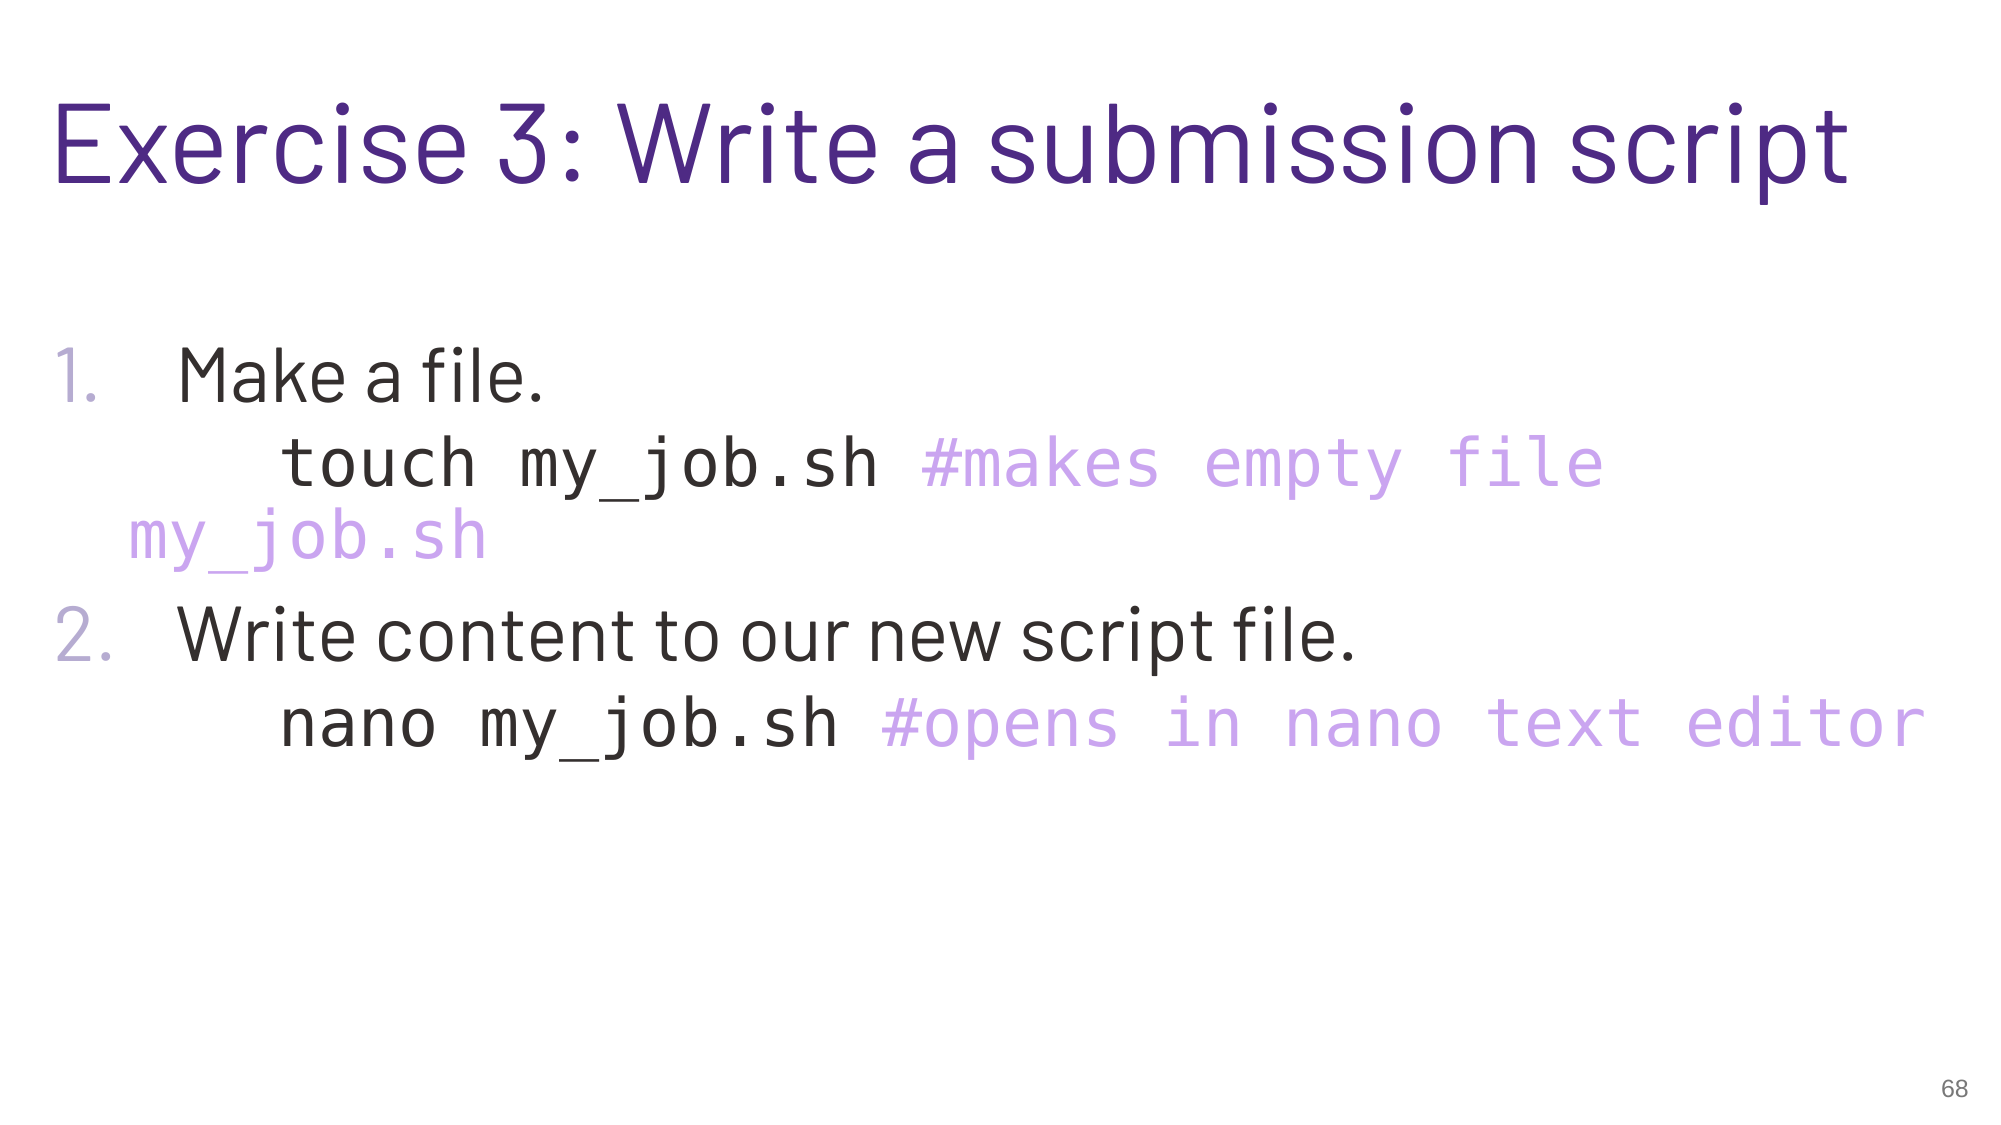

# Exercise 3: Write a submission script
Make a file.
	touch my_job.sh #makes empty file my_job.sh
Write content to our new script file.
	nano my_job.sh #opens in nano text editor

68